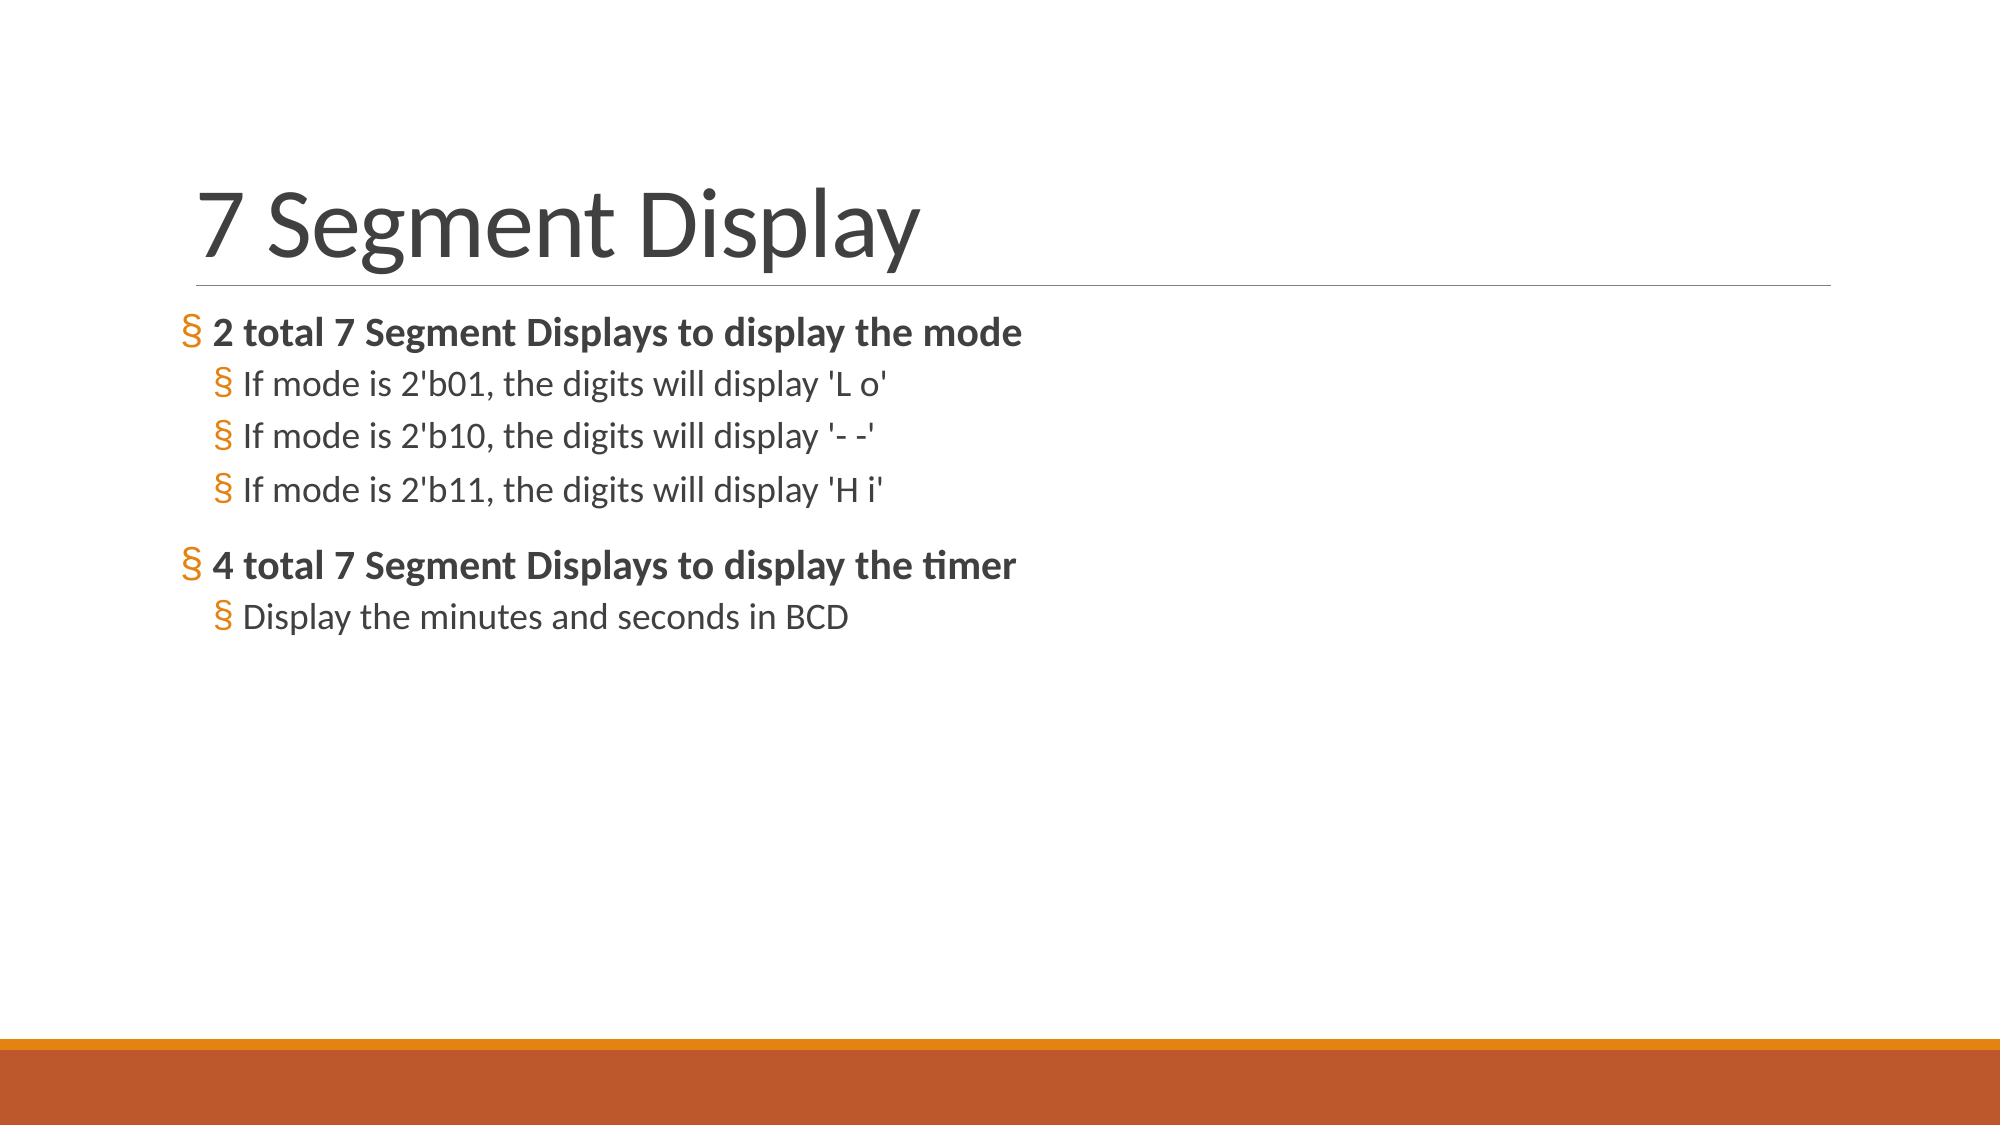

# 7 Segment Display
 2 total 7 Segment Displays to display the mode
If mode is 2'b01, the digits will display 'L o'
If mode is 2'b10, the digits will display '- -'
If mode is 2'b11, the digits will display 'H i'
 4 total 7 Segment Displays to display the timer
Display the minutes and seconds in BCD